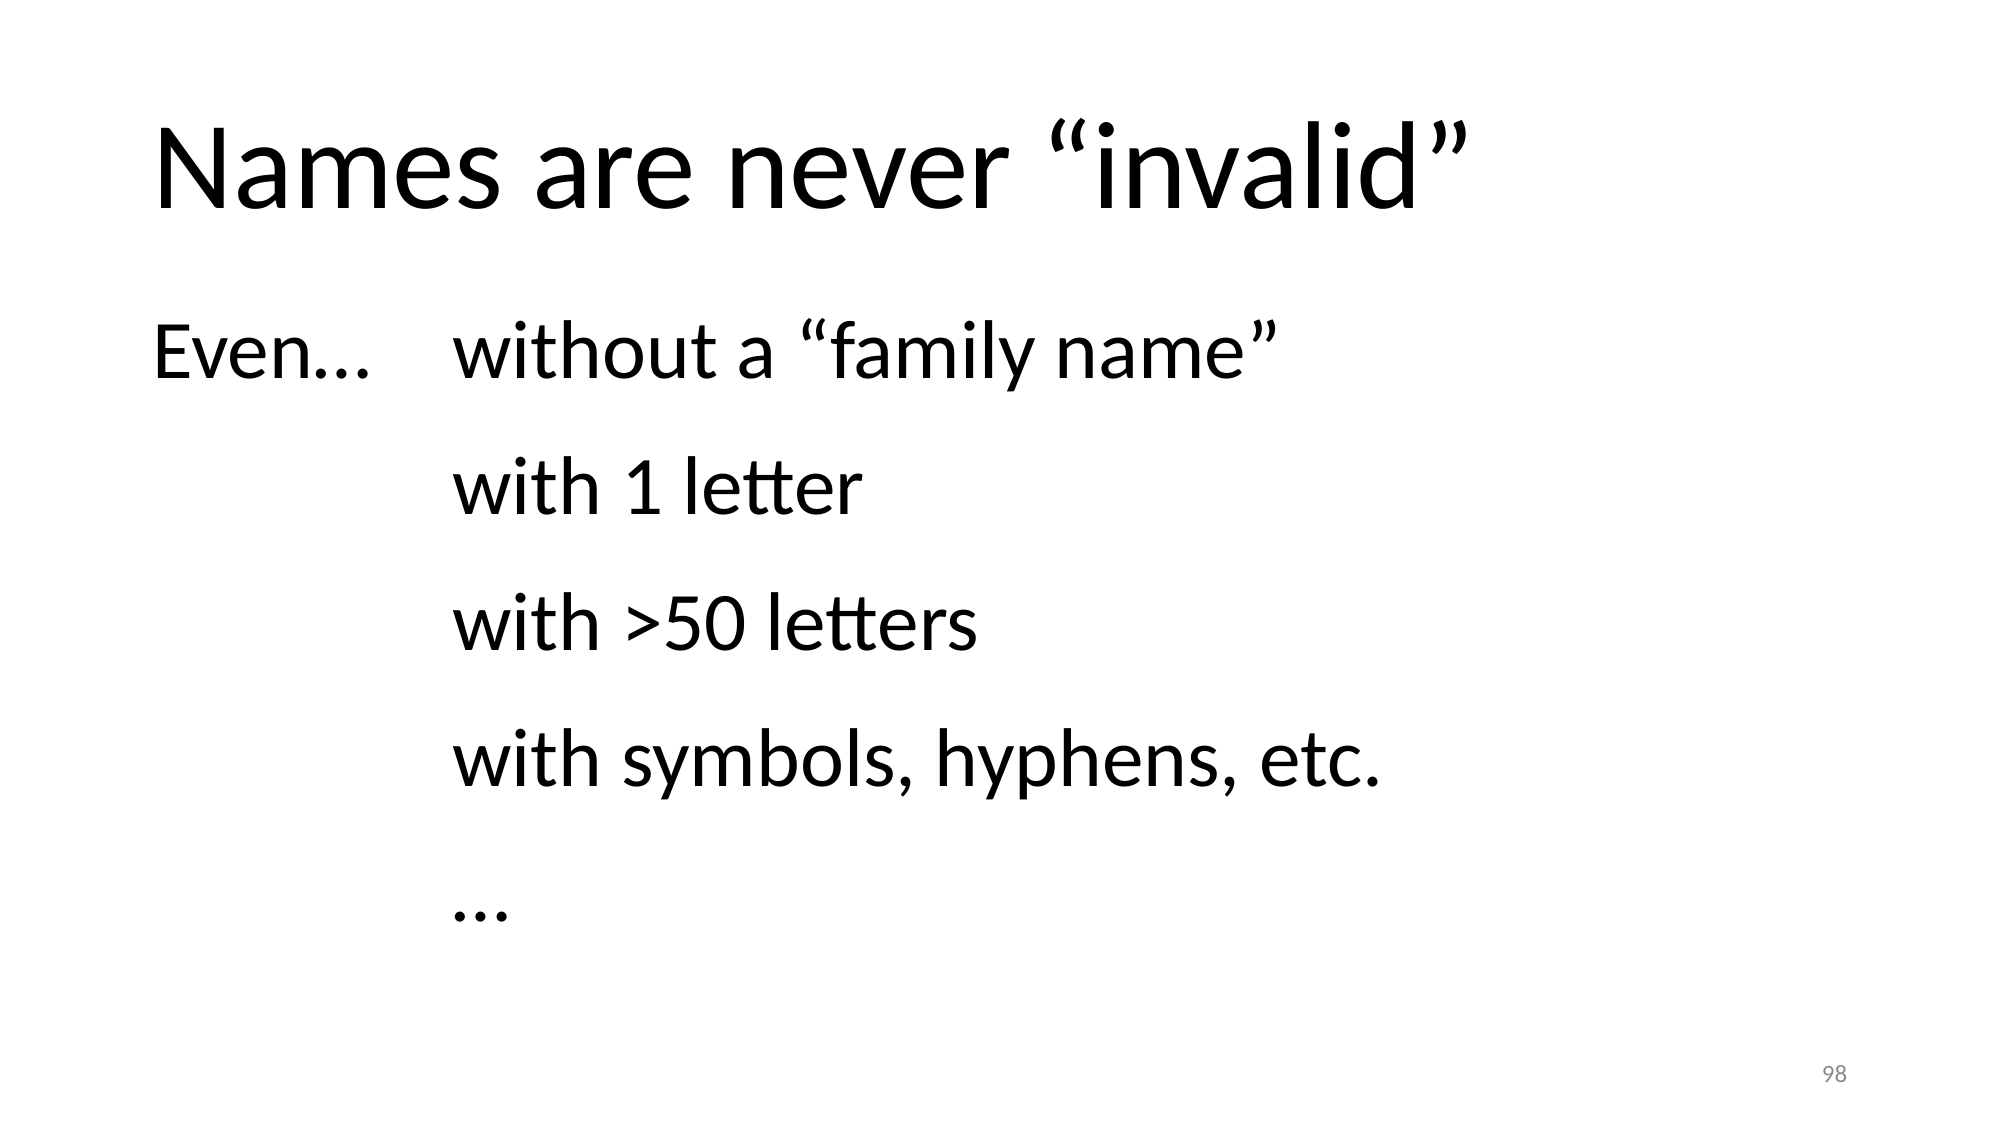

# Names are never “invalid”
Even…	without a “family name”
		with 1 letter
		with >50 letters
		with symbols, hyphens, etc.
		…
98